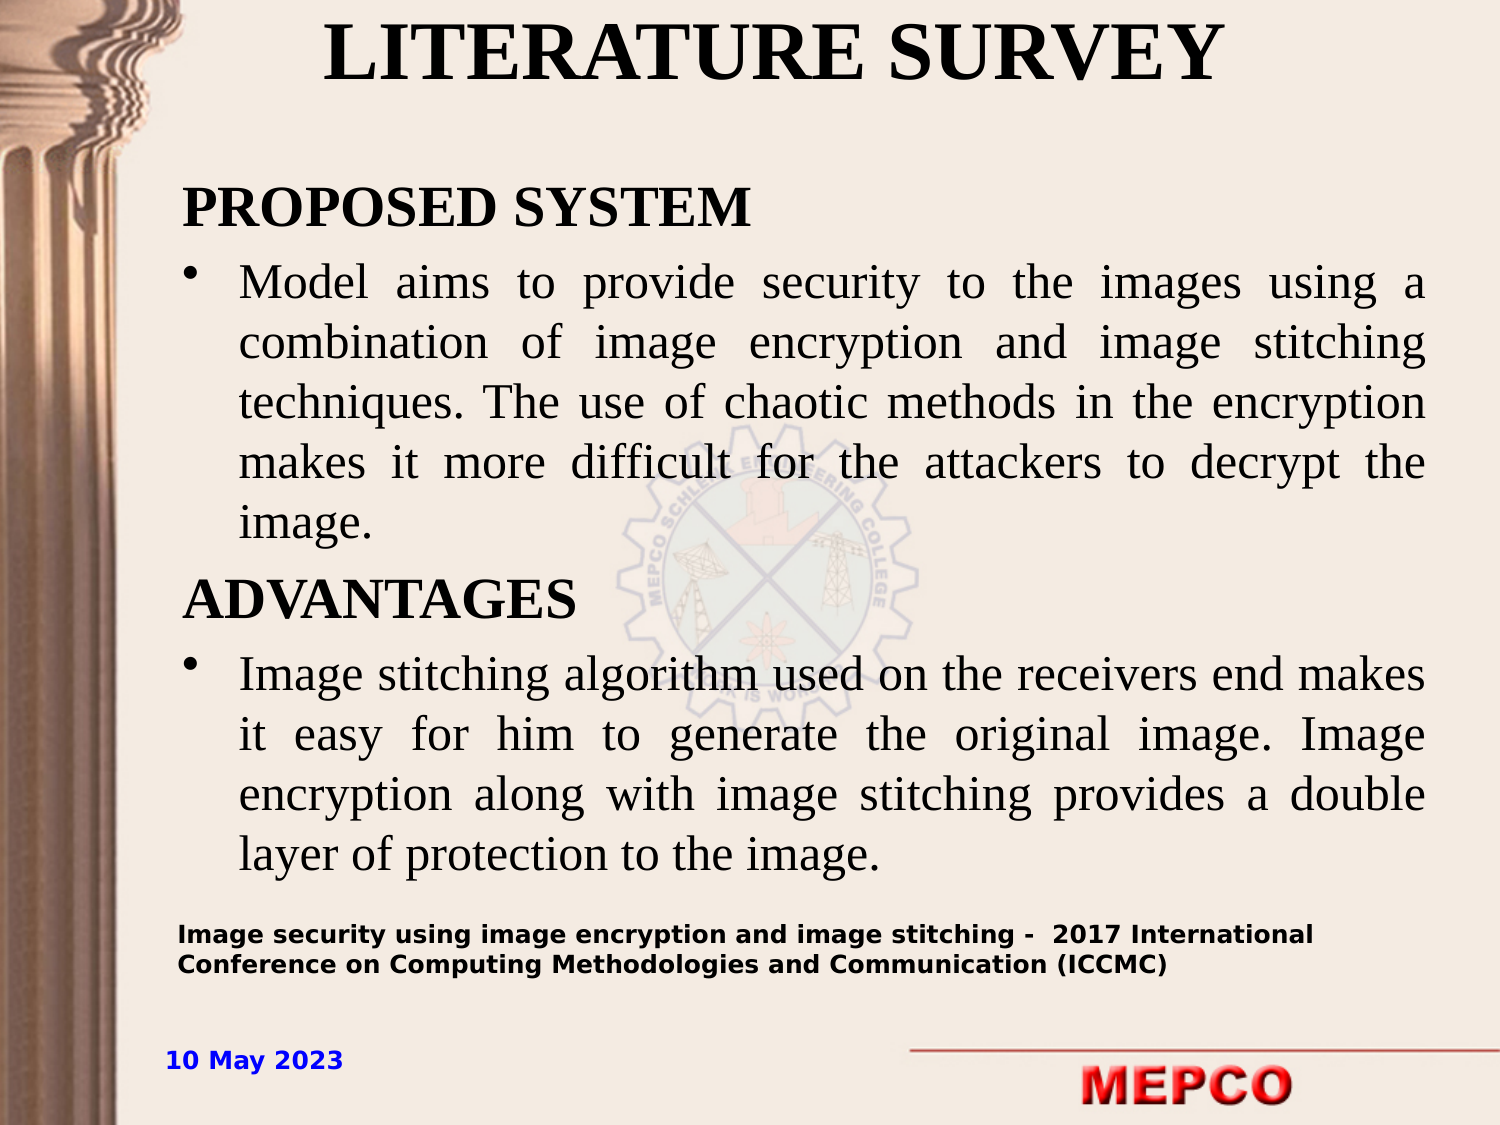

# LITERATURE SURVEY
PROPOSED SYSTEM
Model aims to provide security to the images using a combination of image encryption and image stitching techniques. The use of chaotic methods in the encryption makes it more difficult for the attackers to decrypt the image.
ADVANTAGES
Image stitching algorithm used on the receivers end makes it easy for him to generate the original image. Image encryption along with image stitching provides a double layer of protection to the image.
Image security using image encryption and image stitching -  2017 International Conference on Computing Methodologies and Communication (ICCMC)